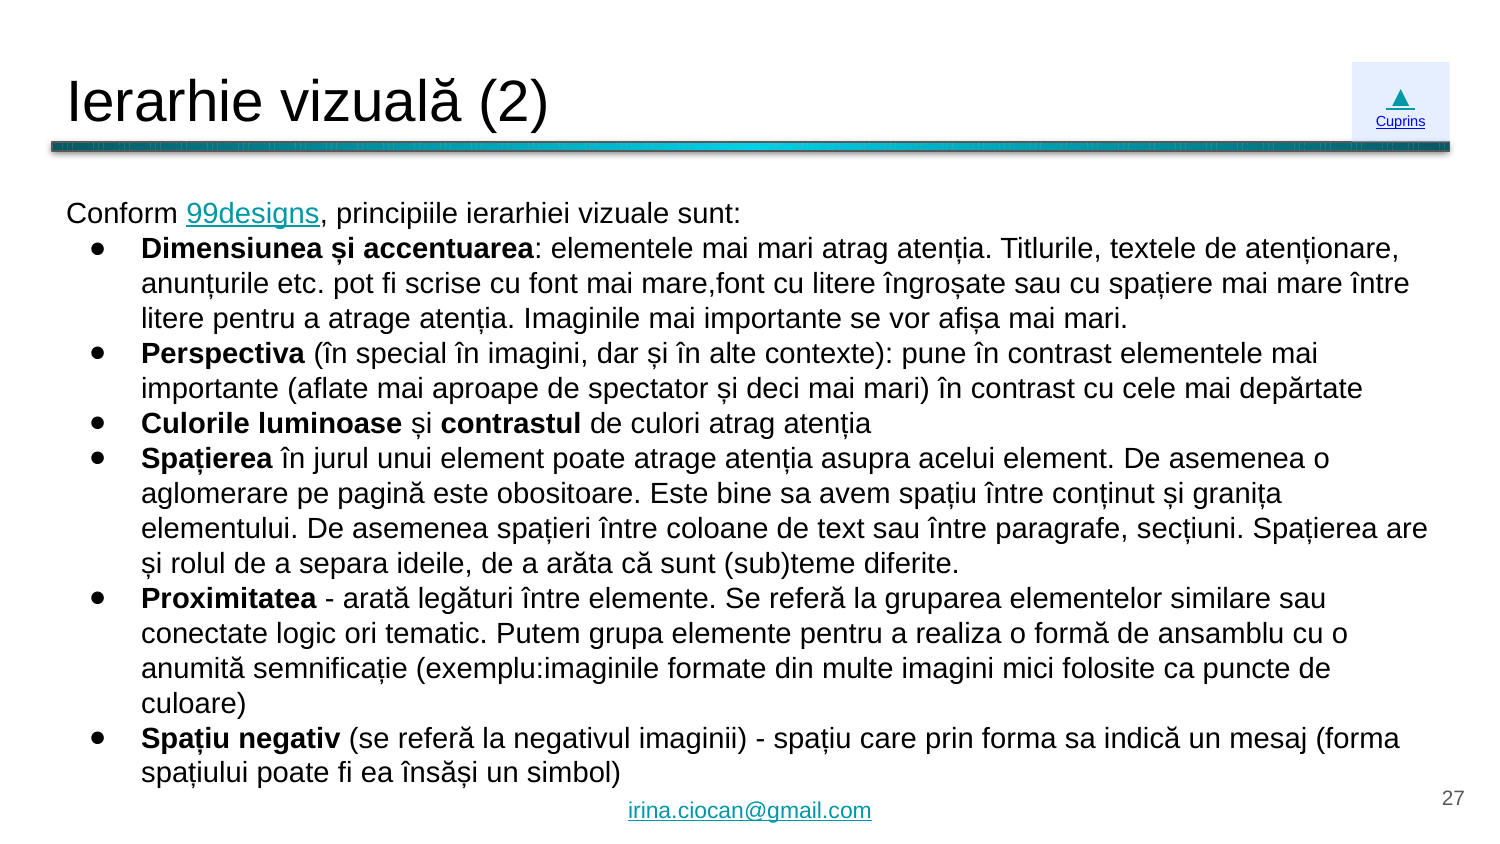

# Ierarhie vizuală (2)
▲
Cuprins

Conform 99designs, principiile ierarhiei vizuale sunt:
Dimensiunea și accentuarea: elementele mai mari atrag atenția. Titlurile, textele de atenționare, anunțurile etc. pot fi scrise cu font mai mare,font cu litere îngroșate sau cu spațiere mai mare între litere pentru a atrage atenția. Imaginile mai importante se vor afișa mai mari.
Perspectiva (în special în imagini, dar și în alte contexte): pune în contrast elementele mai importante (aflate mai aproape de spectator și deci mai mari) în contrast cu cele mai depărtate
Culorile luminoase și contrastul de culori atrag atenția
Spațierea în jurul unui element poate atrage atenția asupra acelui element. De asemenea o aglomerare pe pagină este obositoare. Este bine sa avem spațiu între conținut și granița elementului. De asemenea spațieri între coloane de text sau între paragrafe, secțiuni. Spațierea are și rolul de a separa ideile, de a arăta că sunt (sub)teme diferite.
Proximitatea - arată legături între elemente. Se referă la gruparea elementelor similare sau conectate logic ori tematic. Putem grupa elemente pentru a realiza o formă de ansamblu cu o anumită semnificație (exemplu:imaginile formate din multe imagini mici folosite ca puncte de culoare)
Spațiu negativ (se referă la negativul imaginii) - spațiu care prin forma sa indică un mesaj (forma spațiului poate fi ea însăși un simbol)
27
irina.ciocan@gmail.com